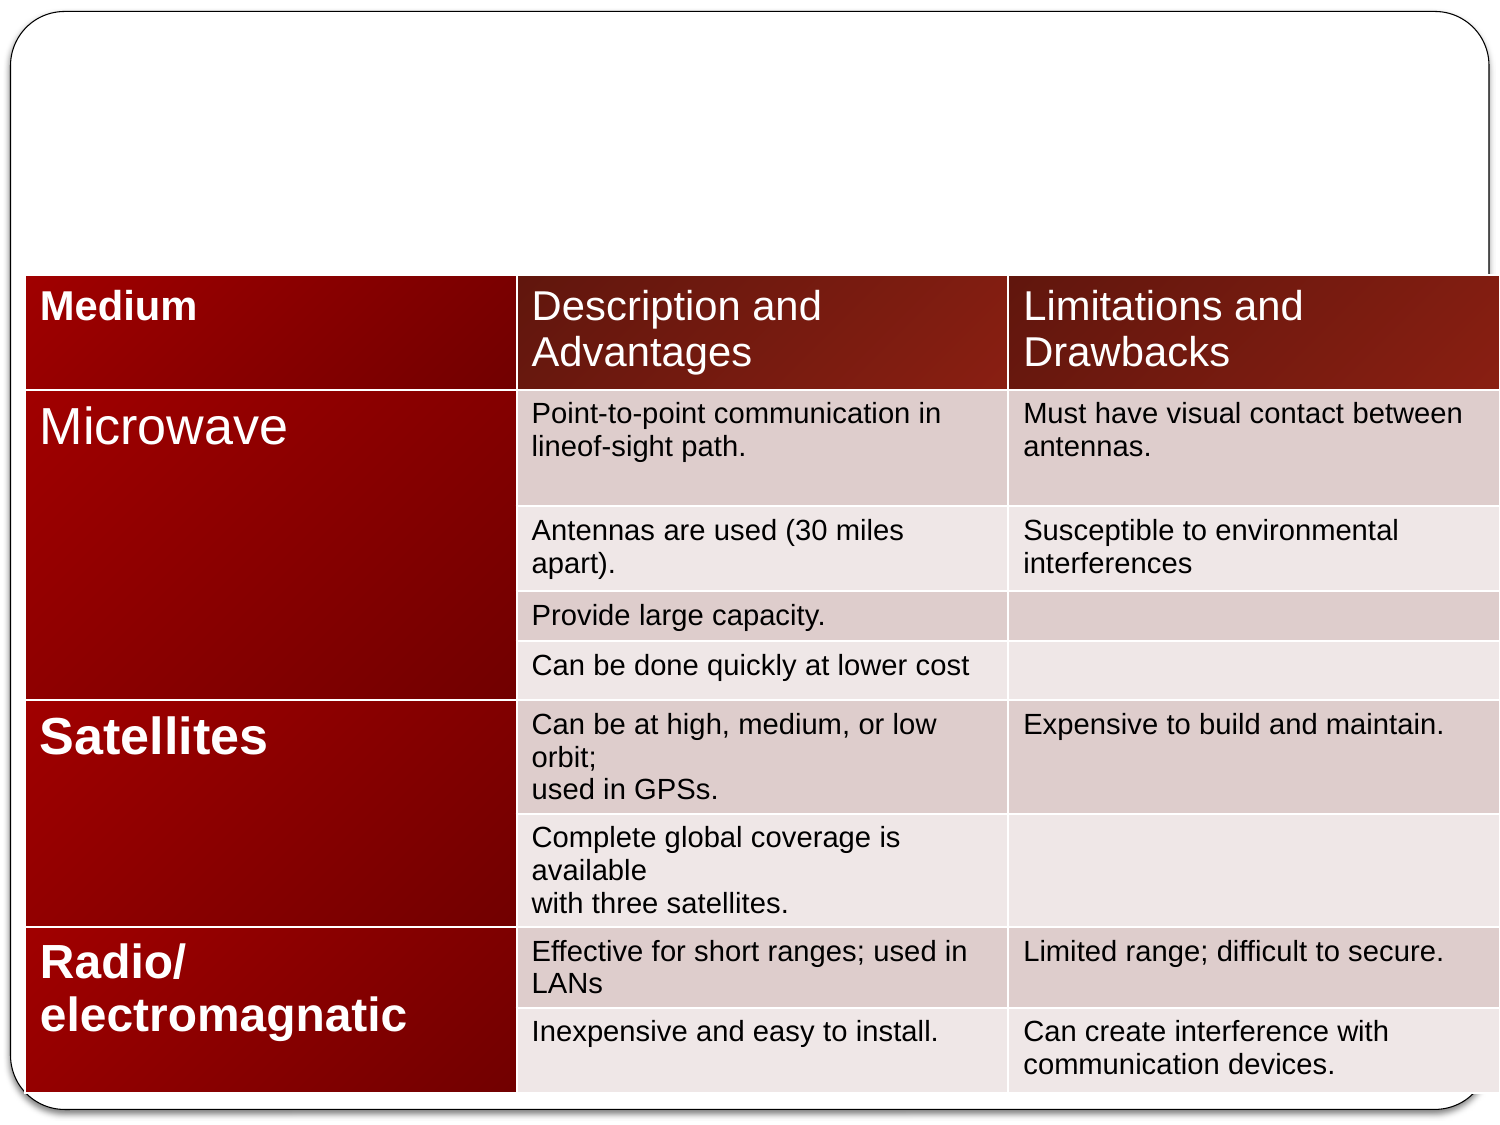

Comparisiom of Major Wireless Transmission Media
| Medium | Description and Advantages | Limitations and Drawbacks |
| --- | --- | --- |
| Microwave | Point-to-point communication in lineof-sight path. | Must have visual contact between antennas. |
|  | Antennas are used (30 miles apart). | Susceptible to environmental interferences |
|  | Provide large capacity. |  |
|  | Can be done quickly at lower cost |  |
| Satellites | Can be at high, medium, or low orbit; used in GPSs. | Expensive to build and maintain. |
|  | Complete global coverage is available with three satellites. |  |
| Radio/electromagnatic | Effective for short ranges; used in LANs | Limited range; difficult to secure. |
|  | Inexpensive and easy to install. | Can create interference with communication devices. |
# THANK YOU